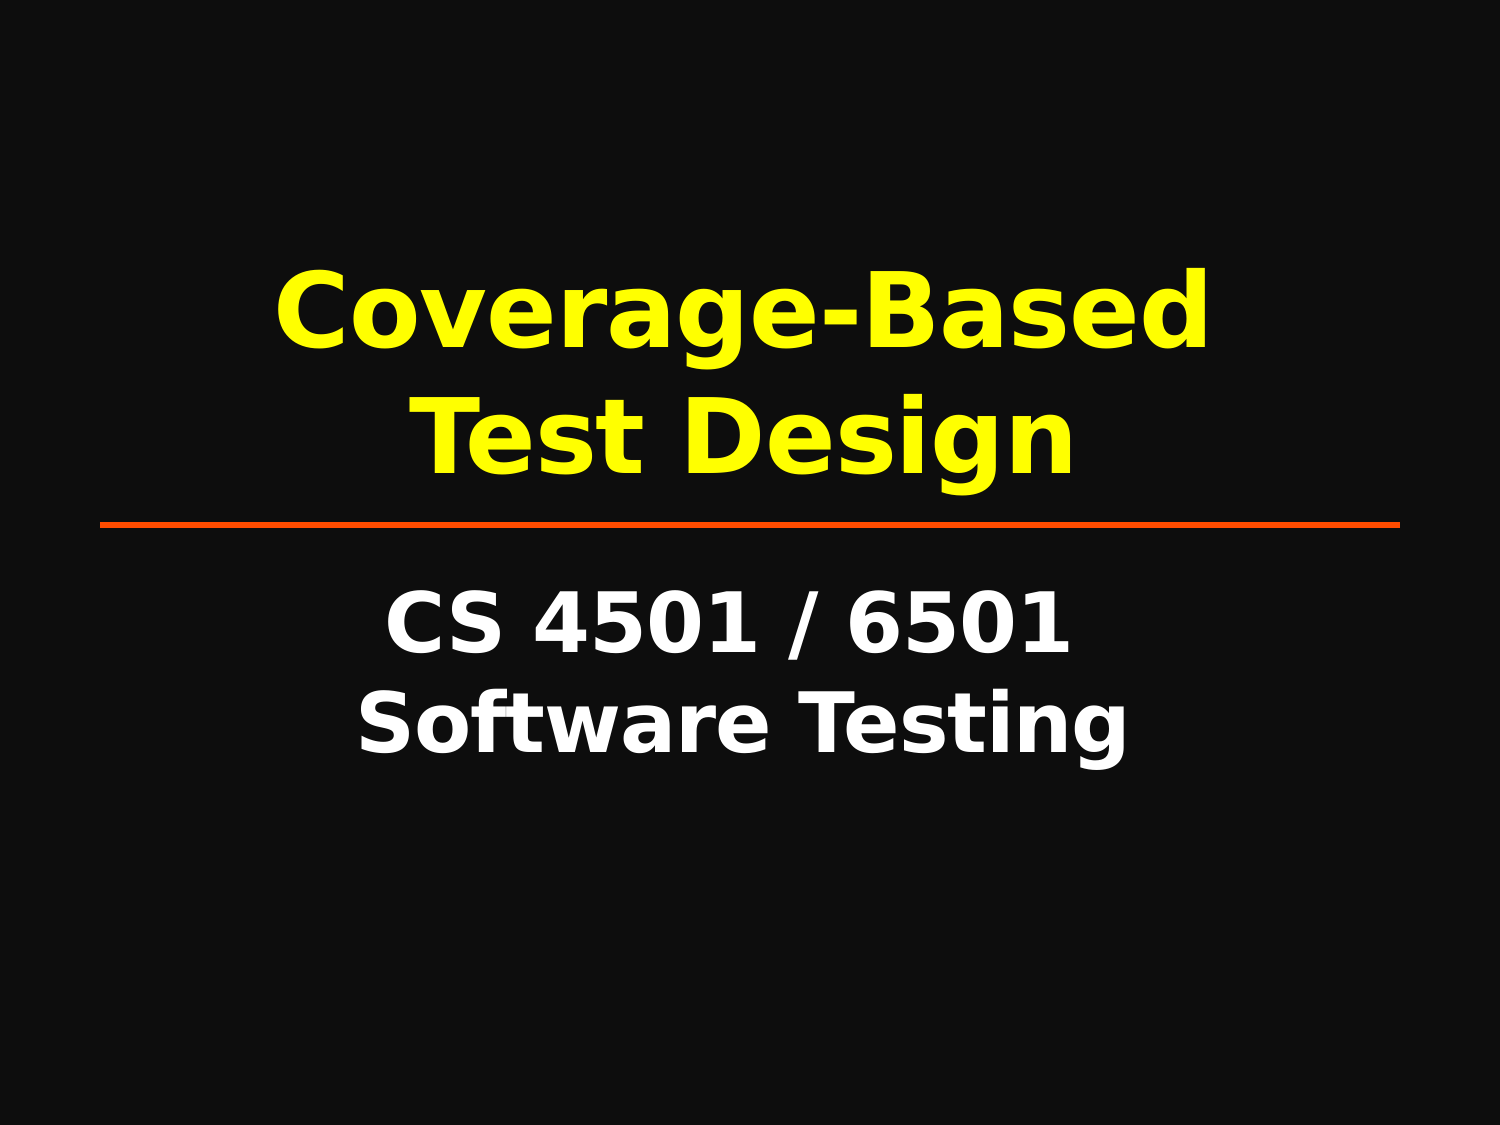

# Coverage-Based Test Design CS 4501 / 6501 Software Testing